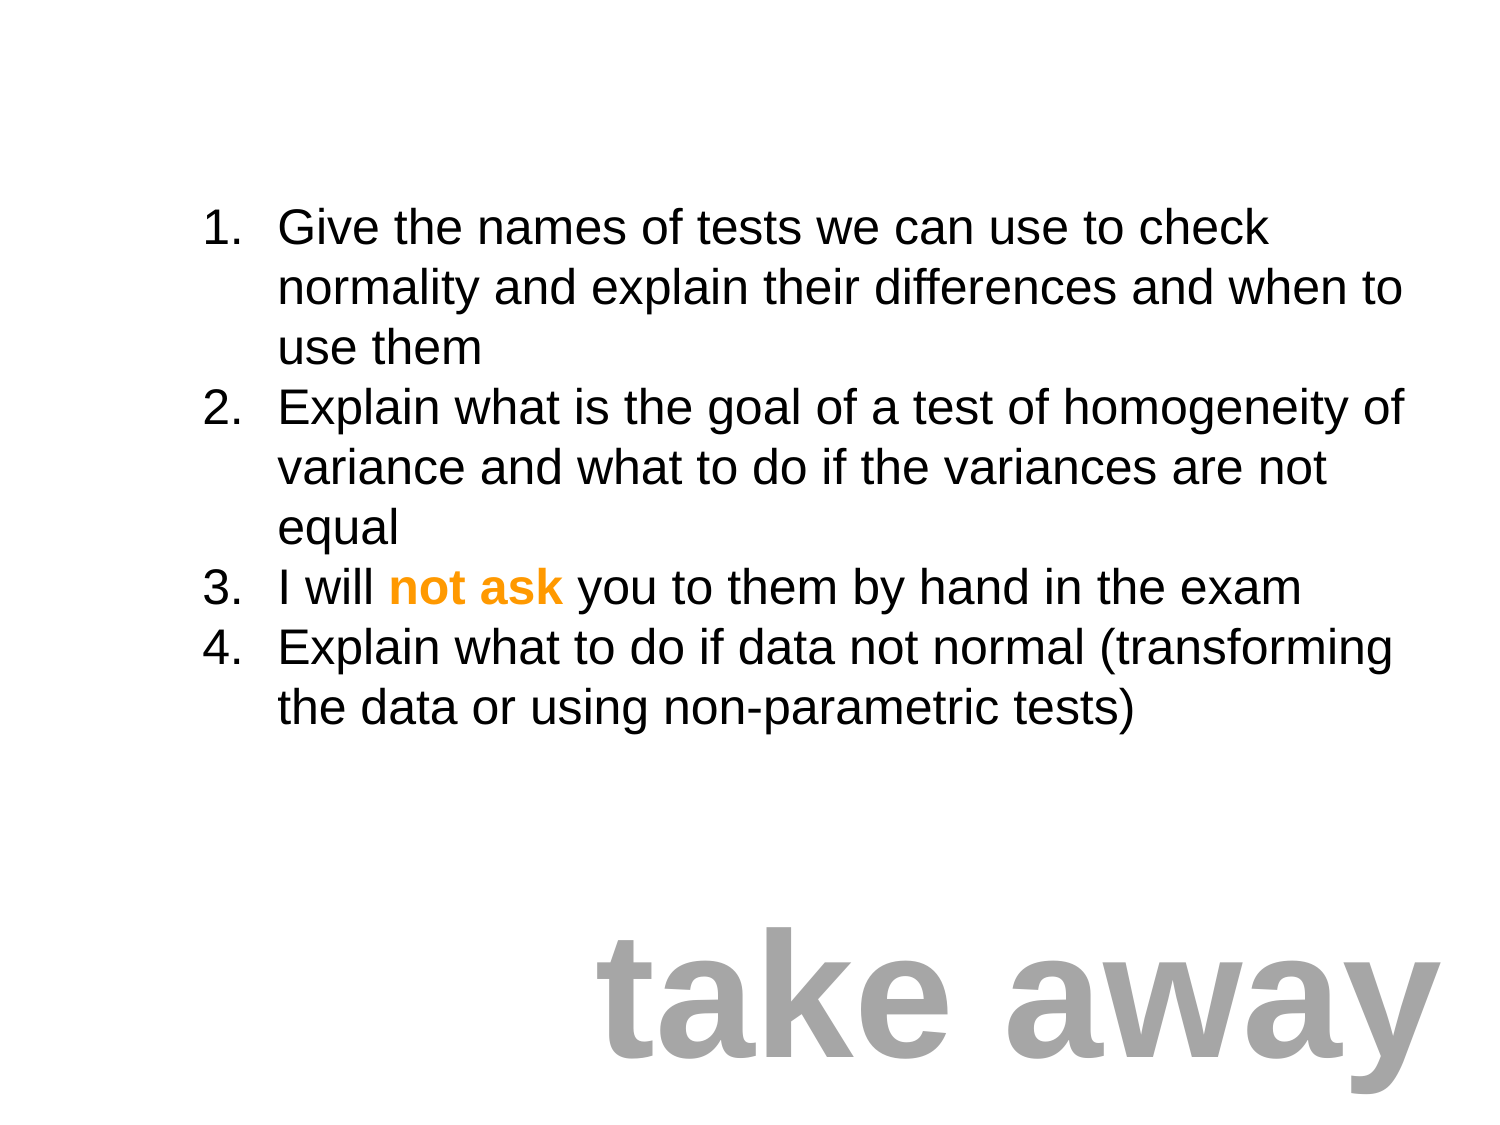

Give the names of tests we can use to check normality and explain their differences and when to use them
Explain what is the goal of a test of homogeneity of variance and what to do if the variances are not equal
I will not ask you to them by hand in the exam
Explain what to do if data not normal (transforming the data or using non-parametric tests)
# take away